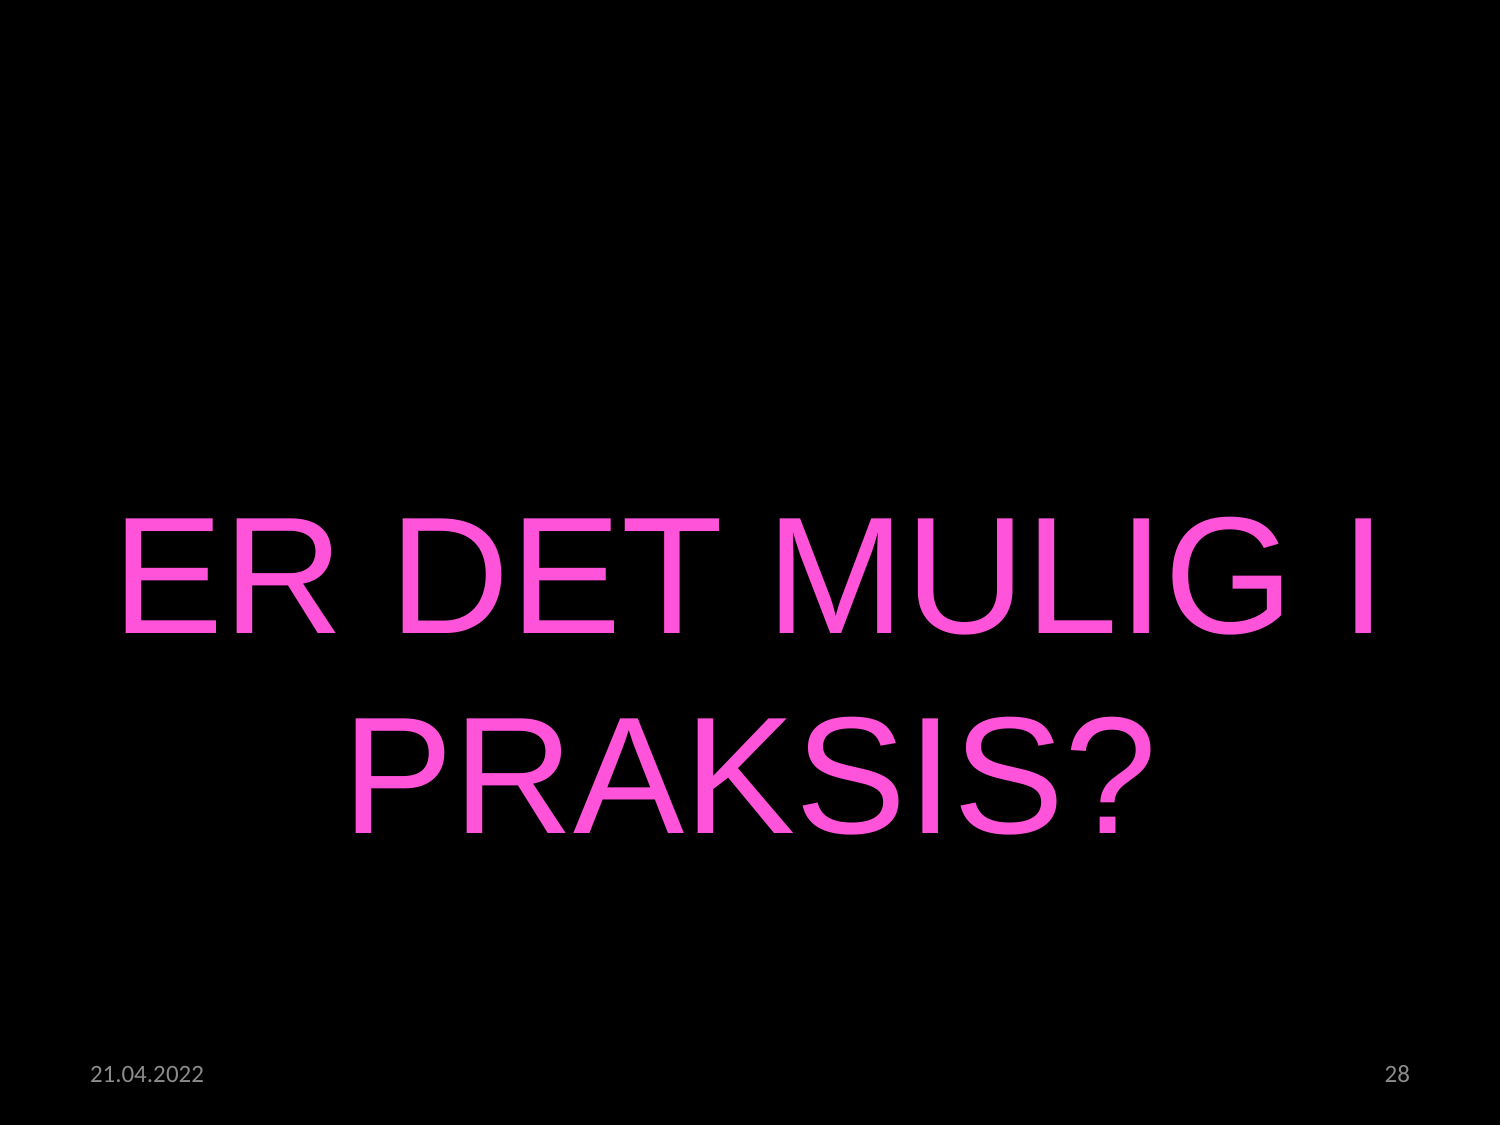

ER DET MULIG I PRAKSIS?
21.04.2022
28